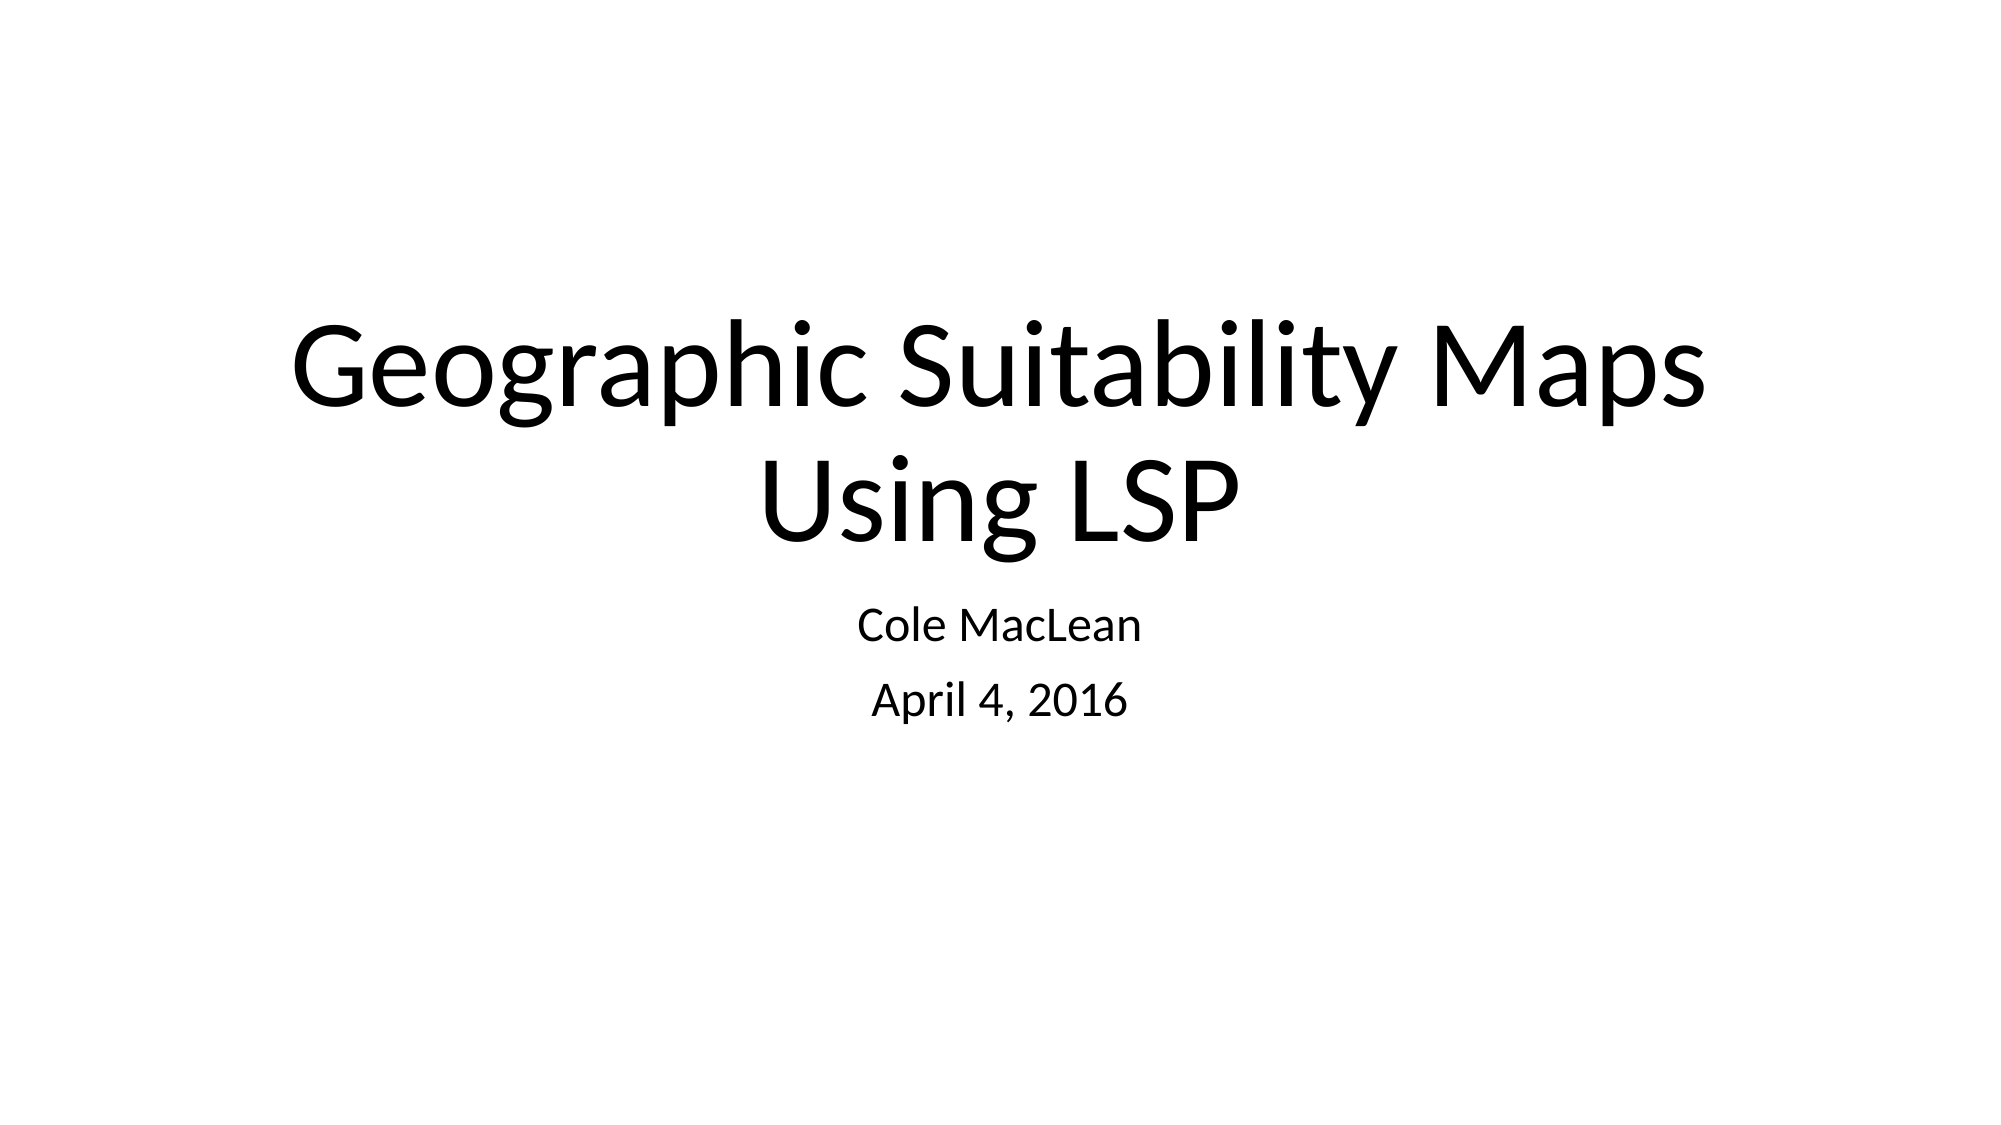

# Geographic Suitability Maps Using LSP
Cole MacLean
April 4, 2016